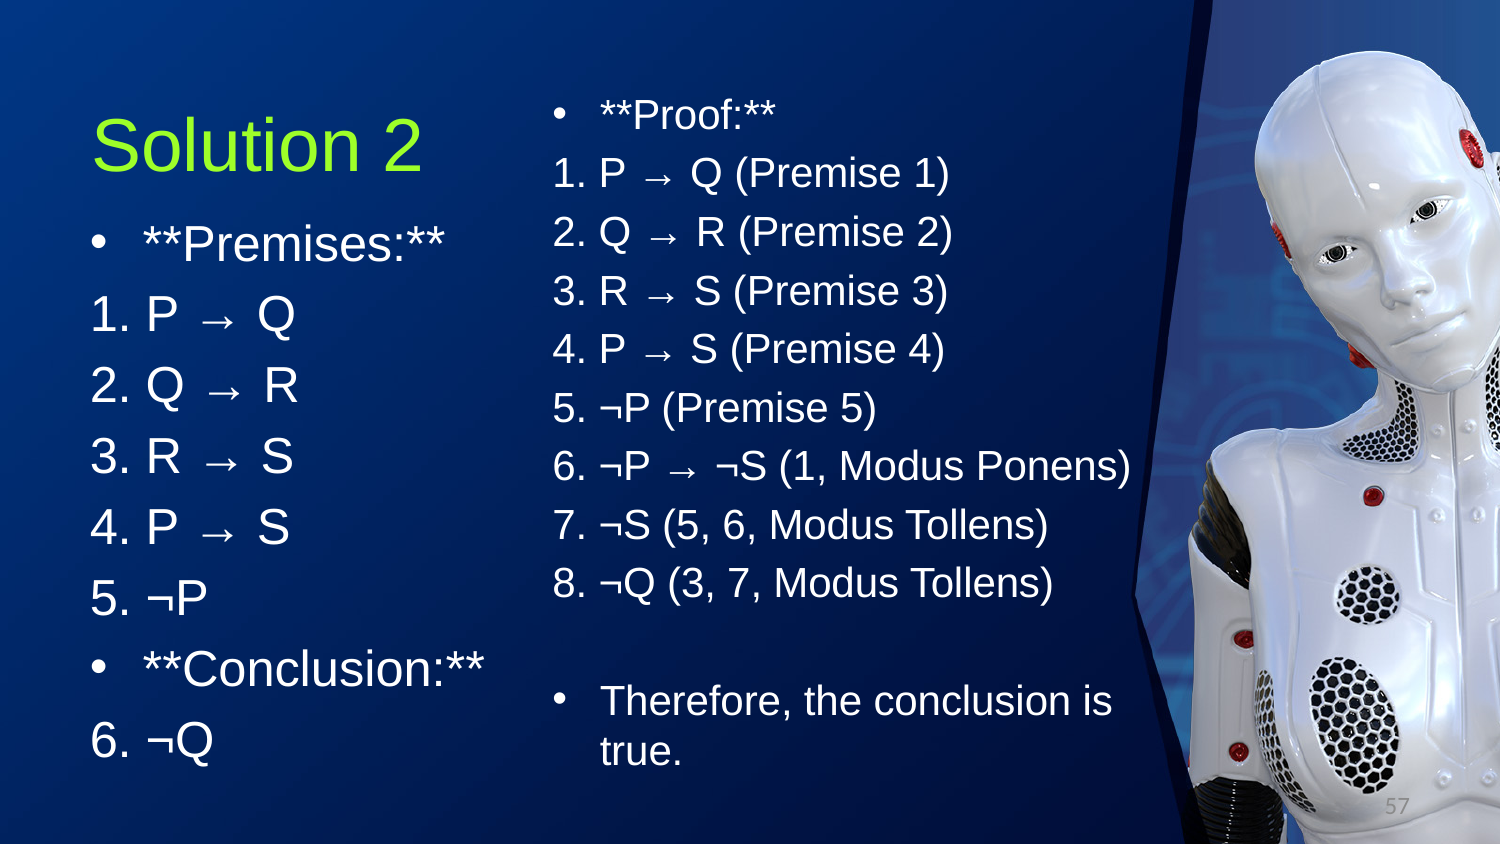

**Proof:**
1. P → Q (Premise 1)
2. Q → R (Premise 2)
3. R → S (Premise 3)
4. P → S (Premise 4)
5. ¬P (Premise 5)
6. ¬P → ¬S (1, Modus Ponens)
7. ¬S (5, 6, Modus Tollens)
8. ¬Q (3, 7, Modus Tollens)

Therefore, the conclusion is true.
# Solution 2
**Premises:**
1. P → Q
2. Q → R
3. R → S
4. P → S
5. ¬P
**Conclusion:**
6. ¬Q

57